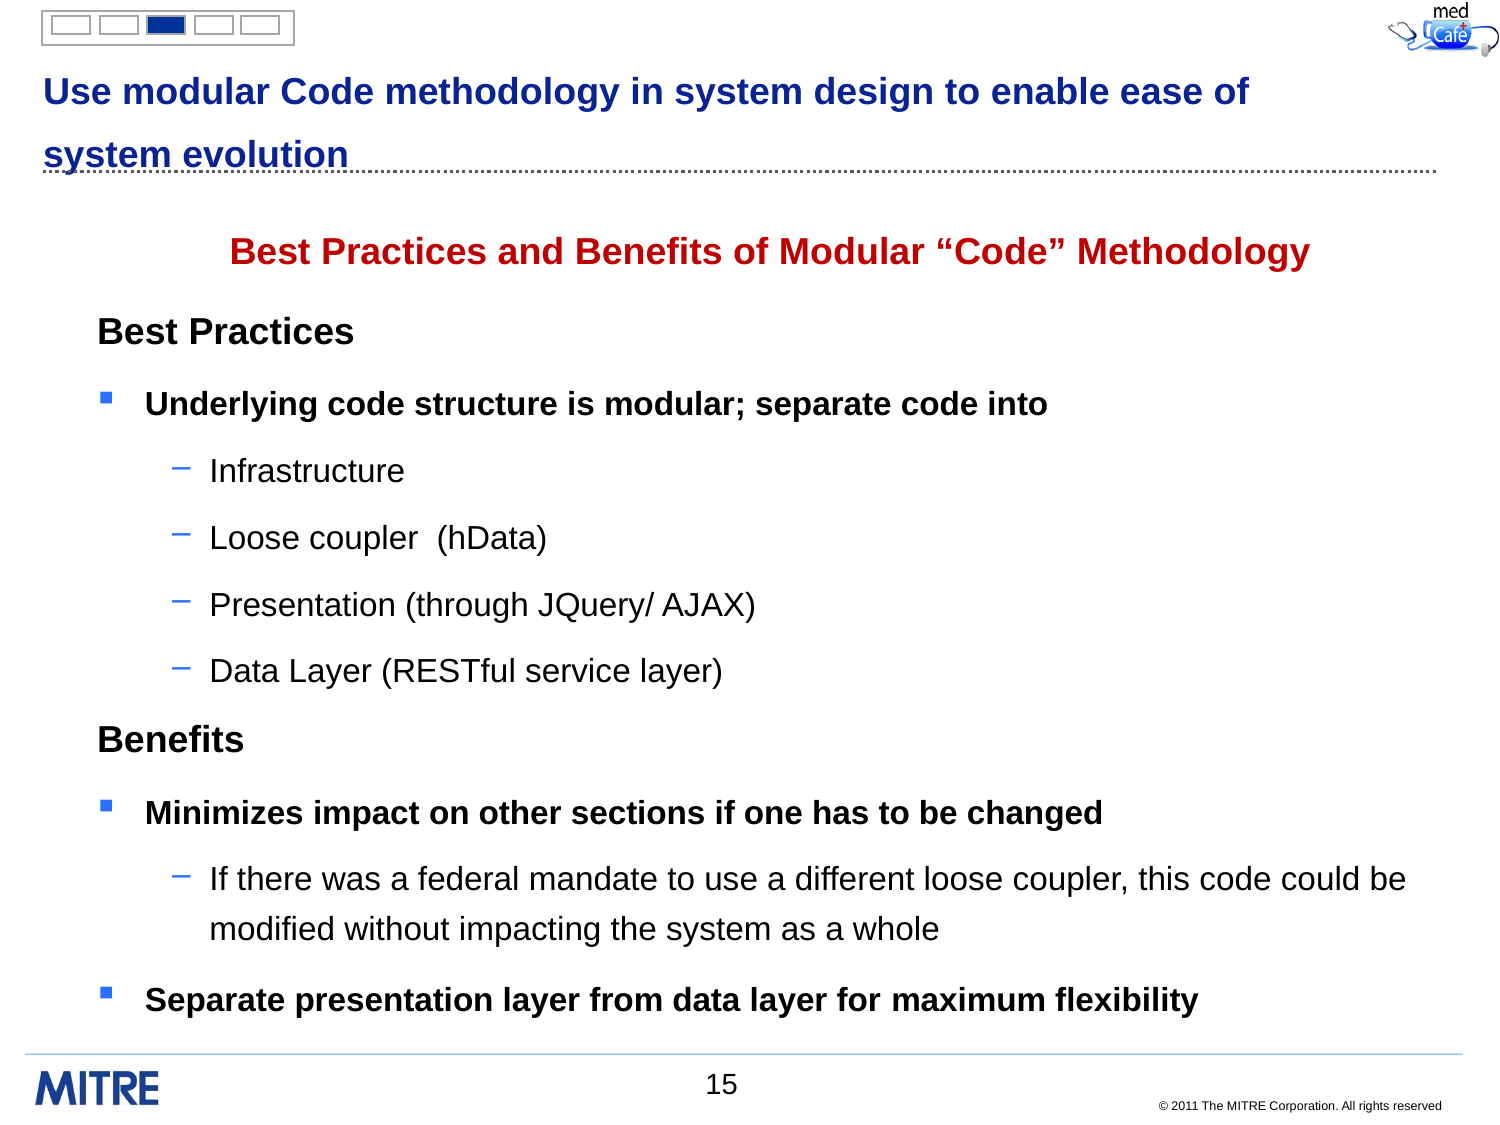

# Use modular Code methodology in system design to enable ease of system evolution
Best Practices and Benefits of Modular “Code” Methodology
Best Practices
Underlying code structure is modular; separate code into
Infrastructure
Loose coupler  (hData)
Presentation (through JQuery/ AJAX)
Data Layer (RESTful service layer)
Benefits
Minimizes impact on other sections if one has to be changed
If there was a federal mandate to use a different loose coupler, this code could be modified without impacting the system as a whole
Separate presentation layer from data layer for maximum flexibility